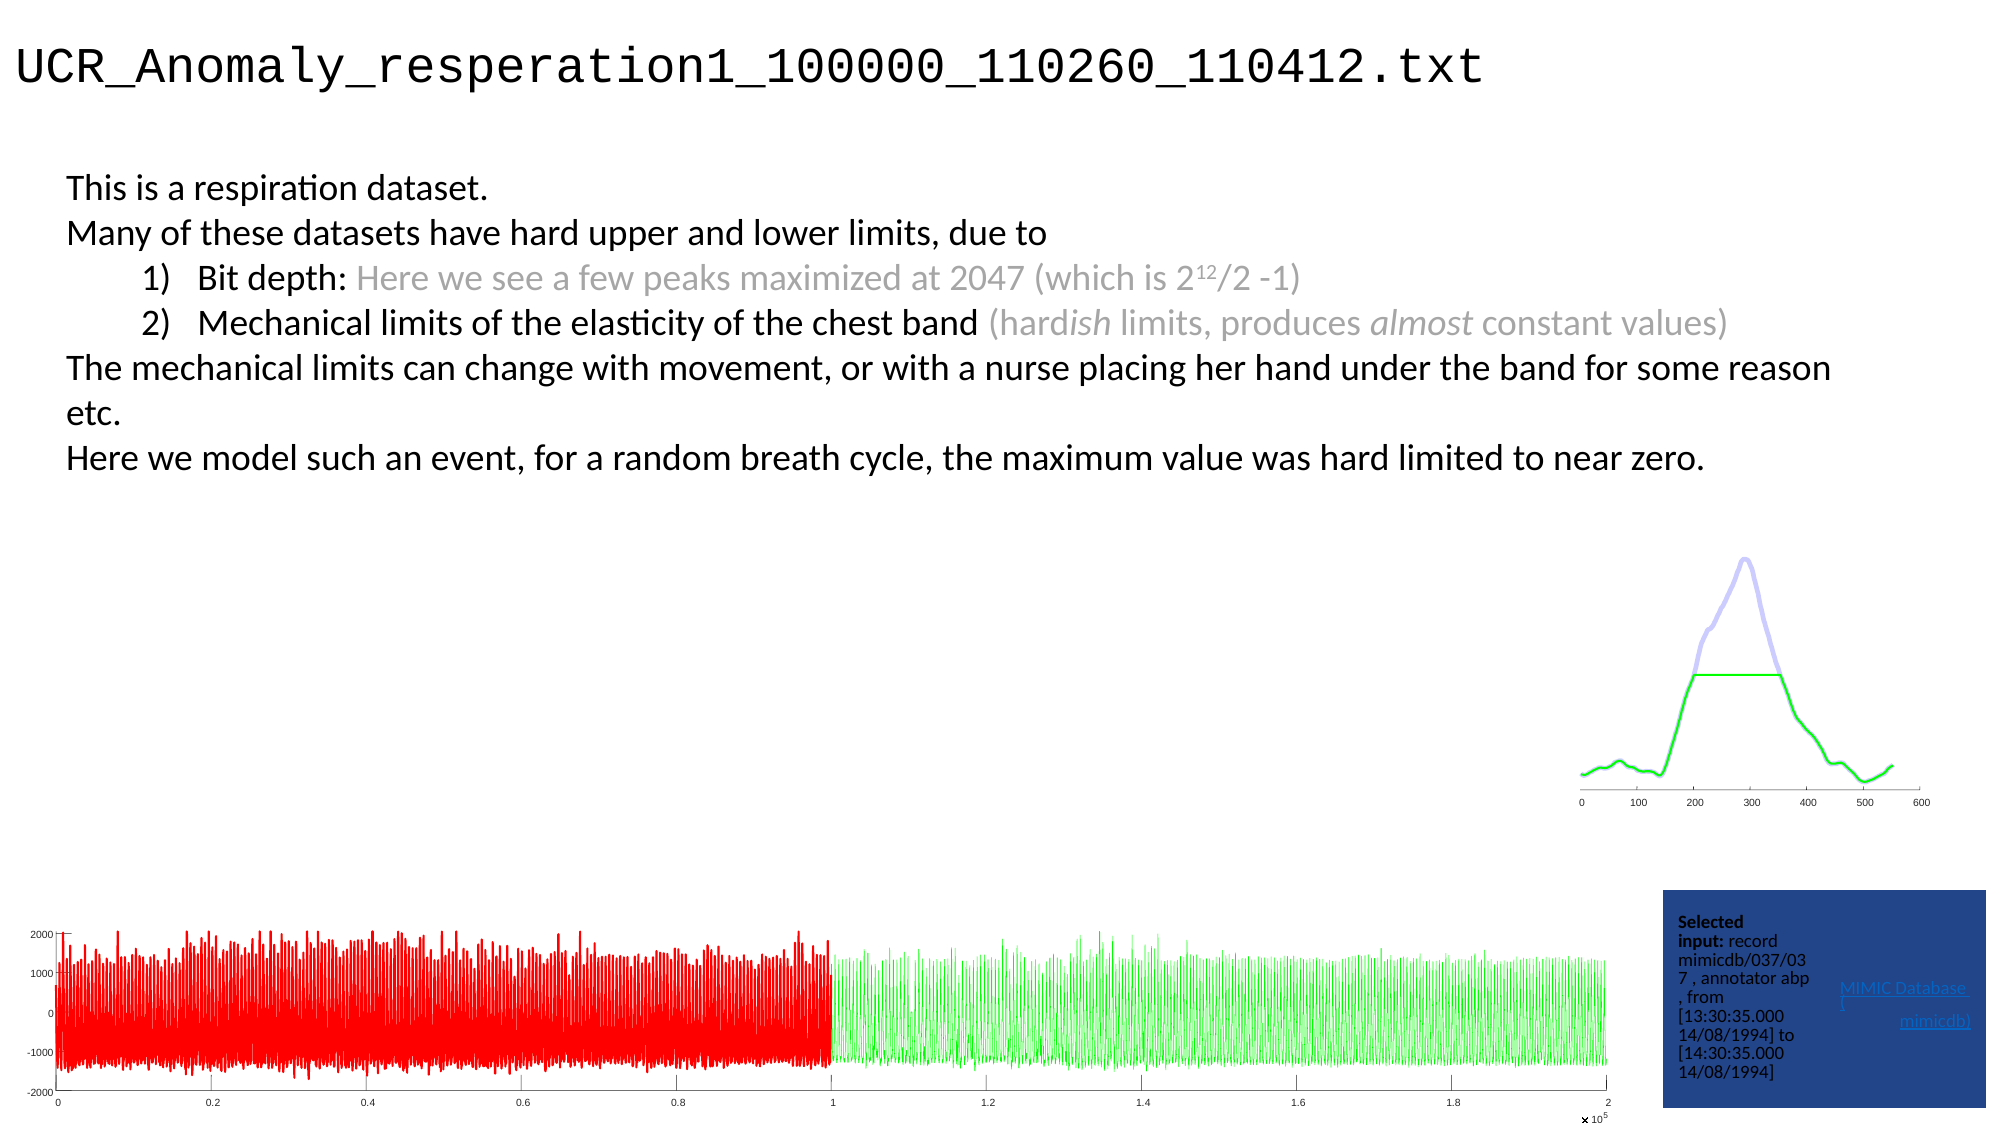

UCR_Anomaly_resperation1_100000_110260_110412.txt
This is a respiration dataset.
Many of these datasets have hard upper and lower limits, due to
Bit depth: Here we see a few peaks maximized at 2047 (which is 212/2 -1)
Mechanical limits of the elasticity of the chest band (hardish limits, produces almost constant values)
The mechanical limits can change with movement, or with a nurse placing her hand under the band for some reason etc.
Here we model such an event, for a random breath cycle, the maximum value was hard limited to near zero.

0
100
200
300
400
500
600
| Selected input: record mimicdb/037/037 , annotator abp , from [13:30:35.000 14/08/1994] to [14:30:35.000 14/08/1994] | MIMIC Database (mimicdb) |
| --- | --- |
2000

1000

0

-1000

-2000

0
0.2
0.4
0.6
0.8
1
1.2
1.4
1.6
1.8
2
5
10